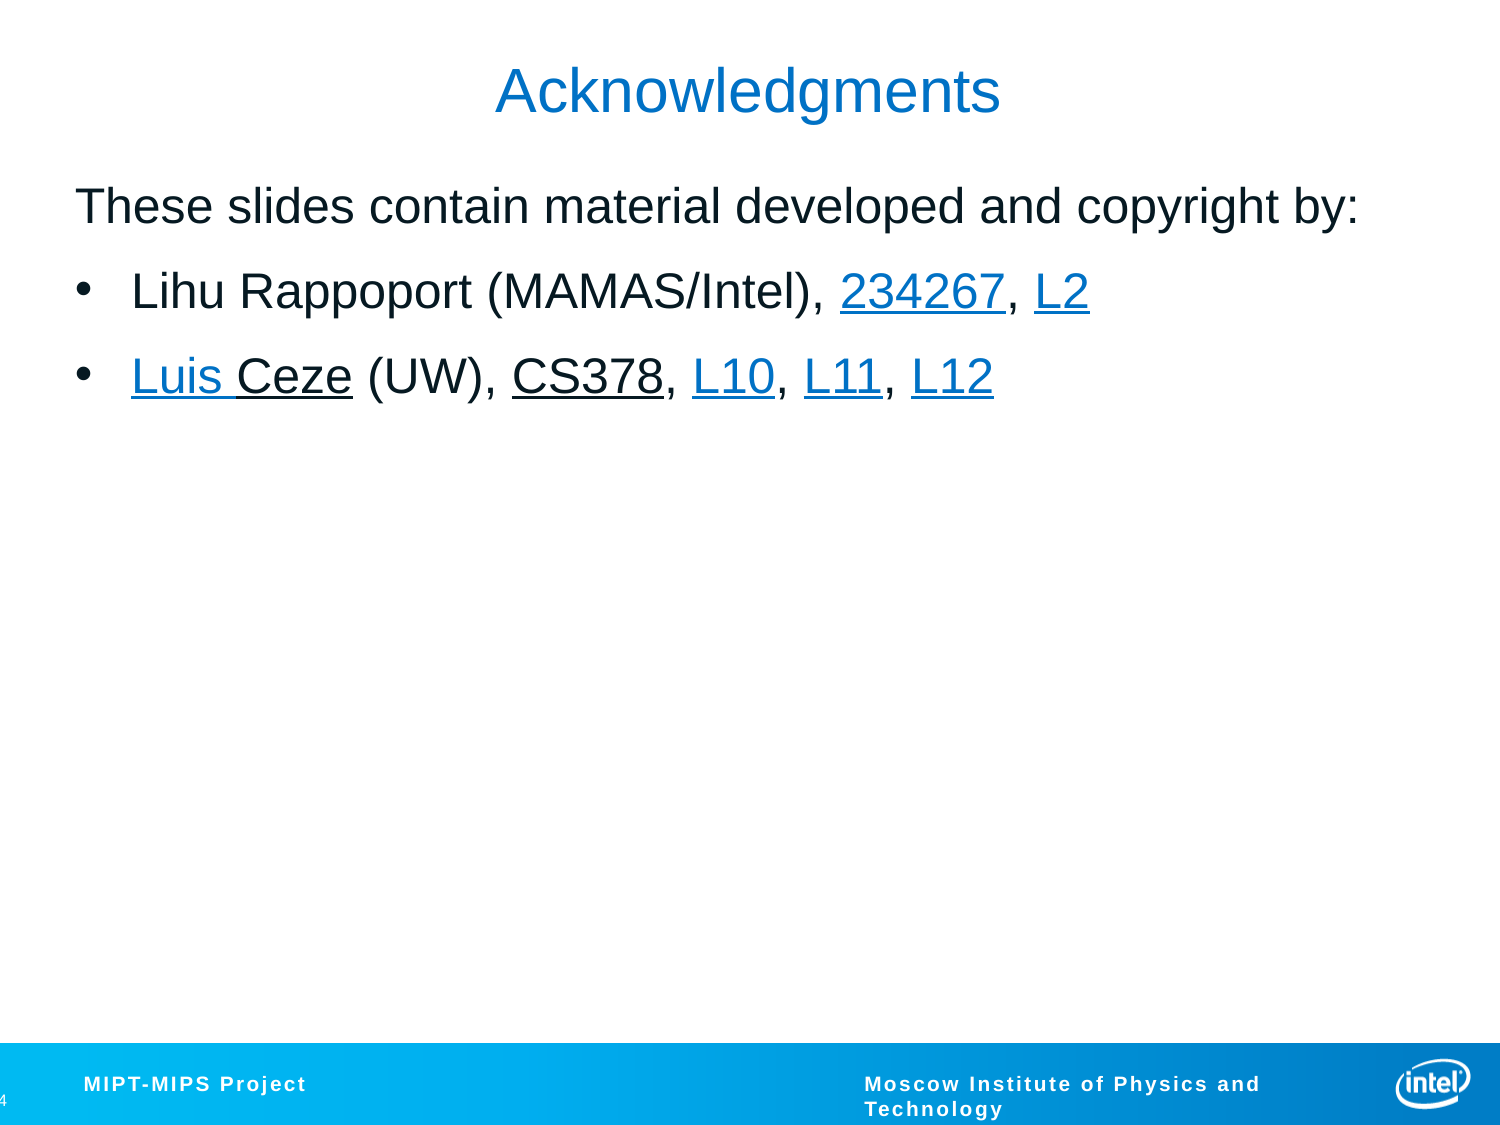

# Acknowledgments
These slides contain material developed and copyright by:
Lihu Rappoport (MAMAS/Intel), 234267, L2
Luis Ceze (UW), CS378, L10, L11, L12